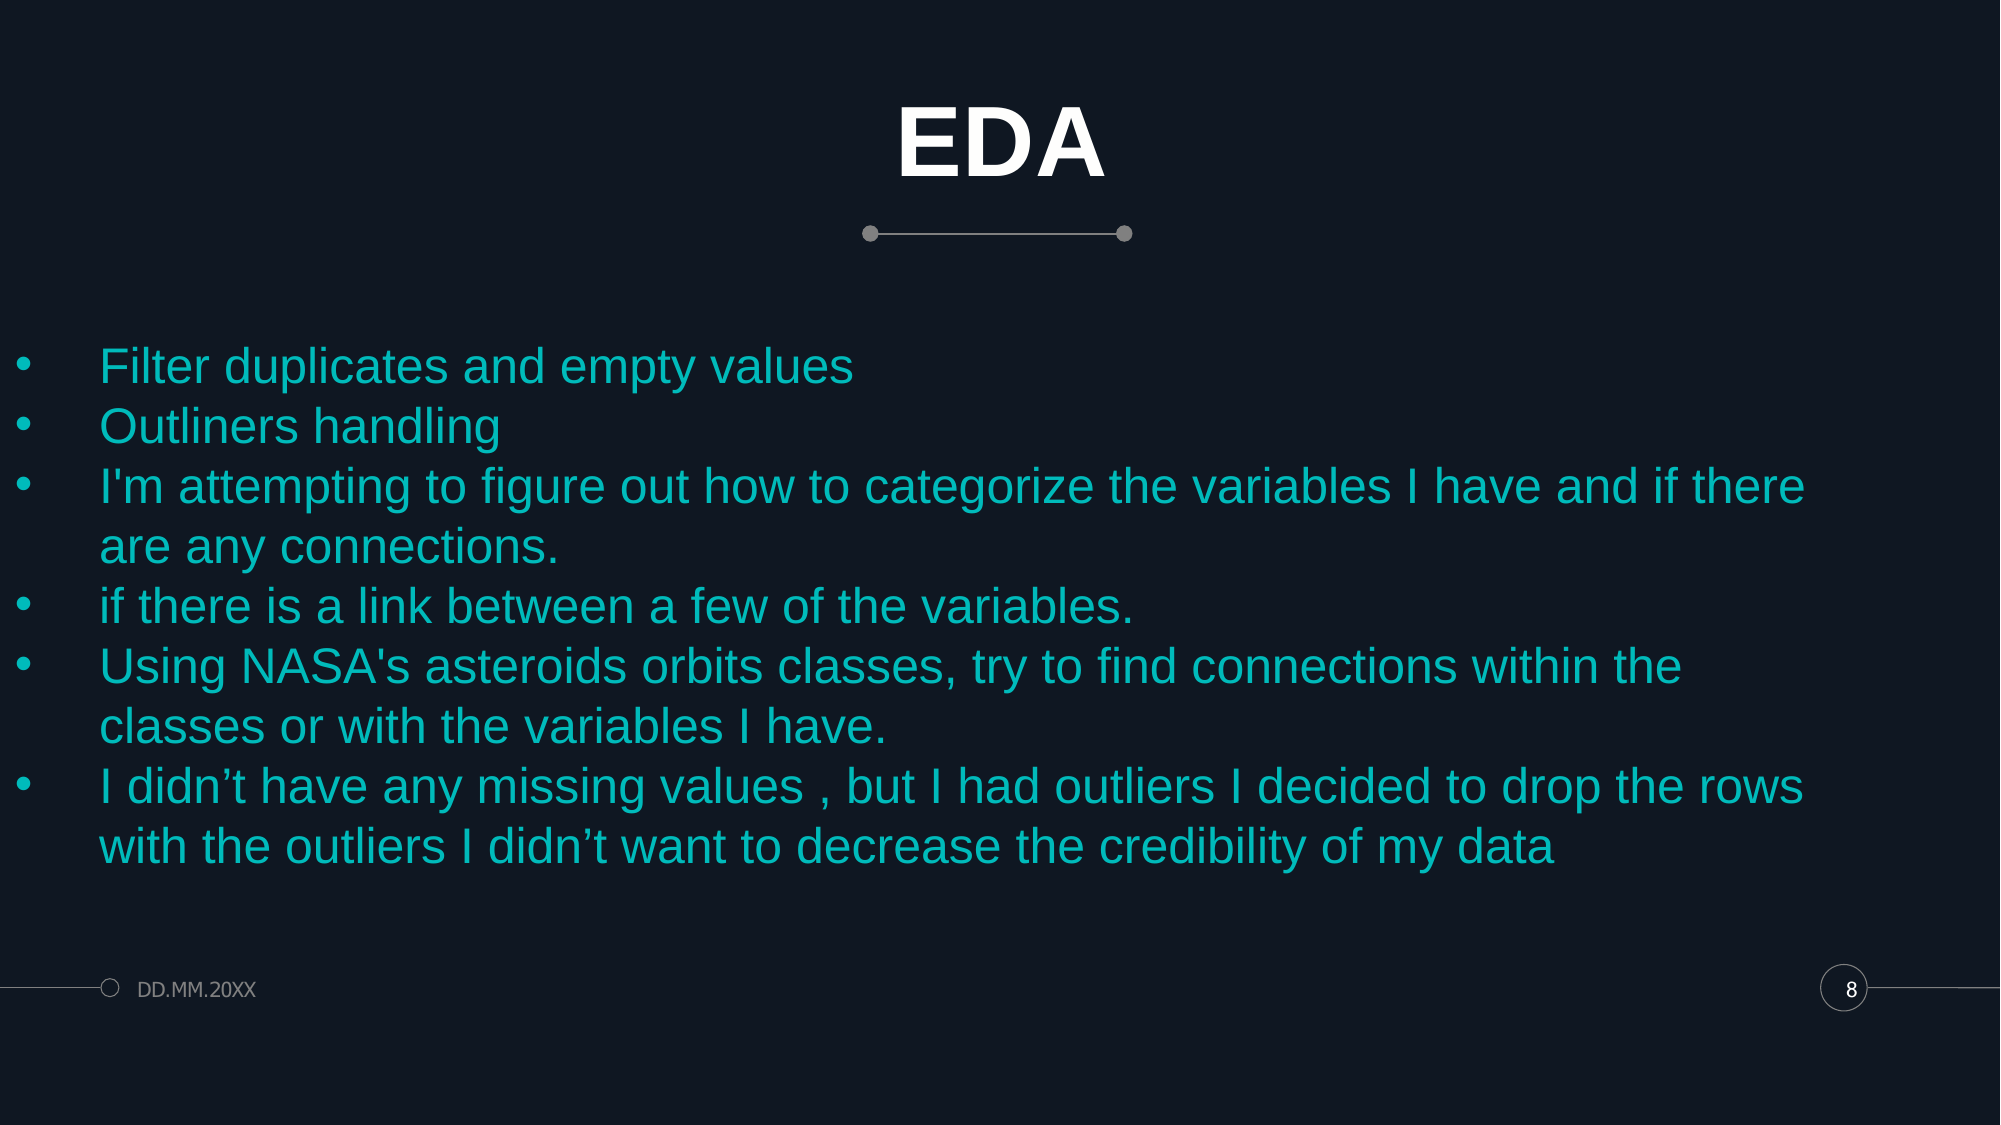

EDA
Filter duplicates and empty values
Outliners handling
I'm attempting to figure out how to categorize the variables I have and if there are any connections.
if there is a link between a few of the variables.
Using NASA's asteroids orbits classes, try to find connections within the classes or with the variables I have.
I didn’t have any missing values , but I had outliers I decided to drop the rows with the outliers I didn’t want to decrease the credibility of my data

DD.MM.20XX
8